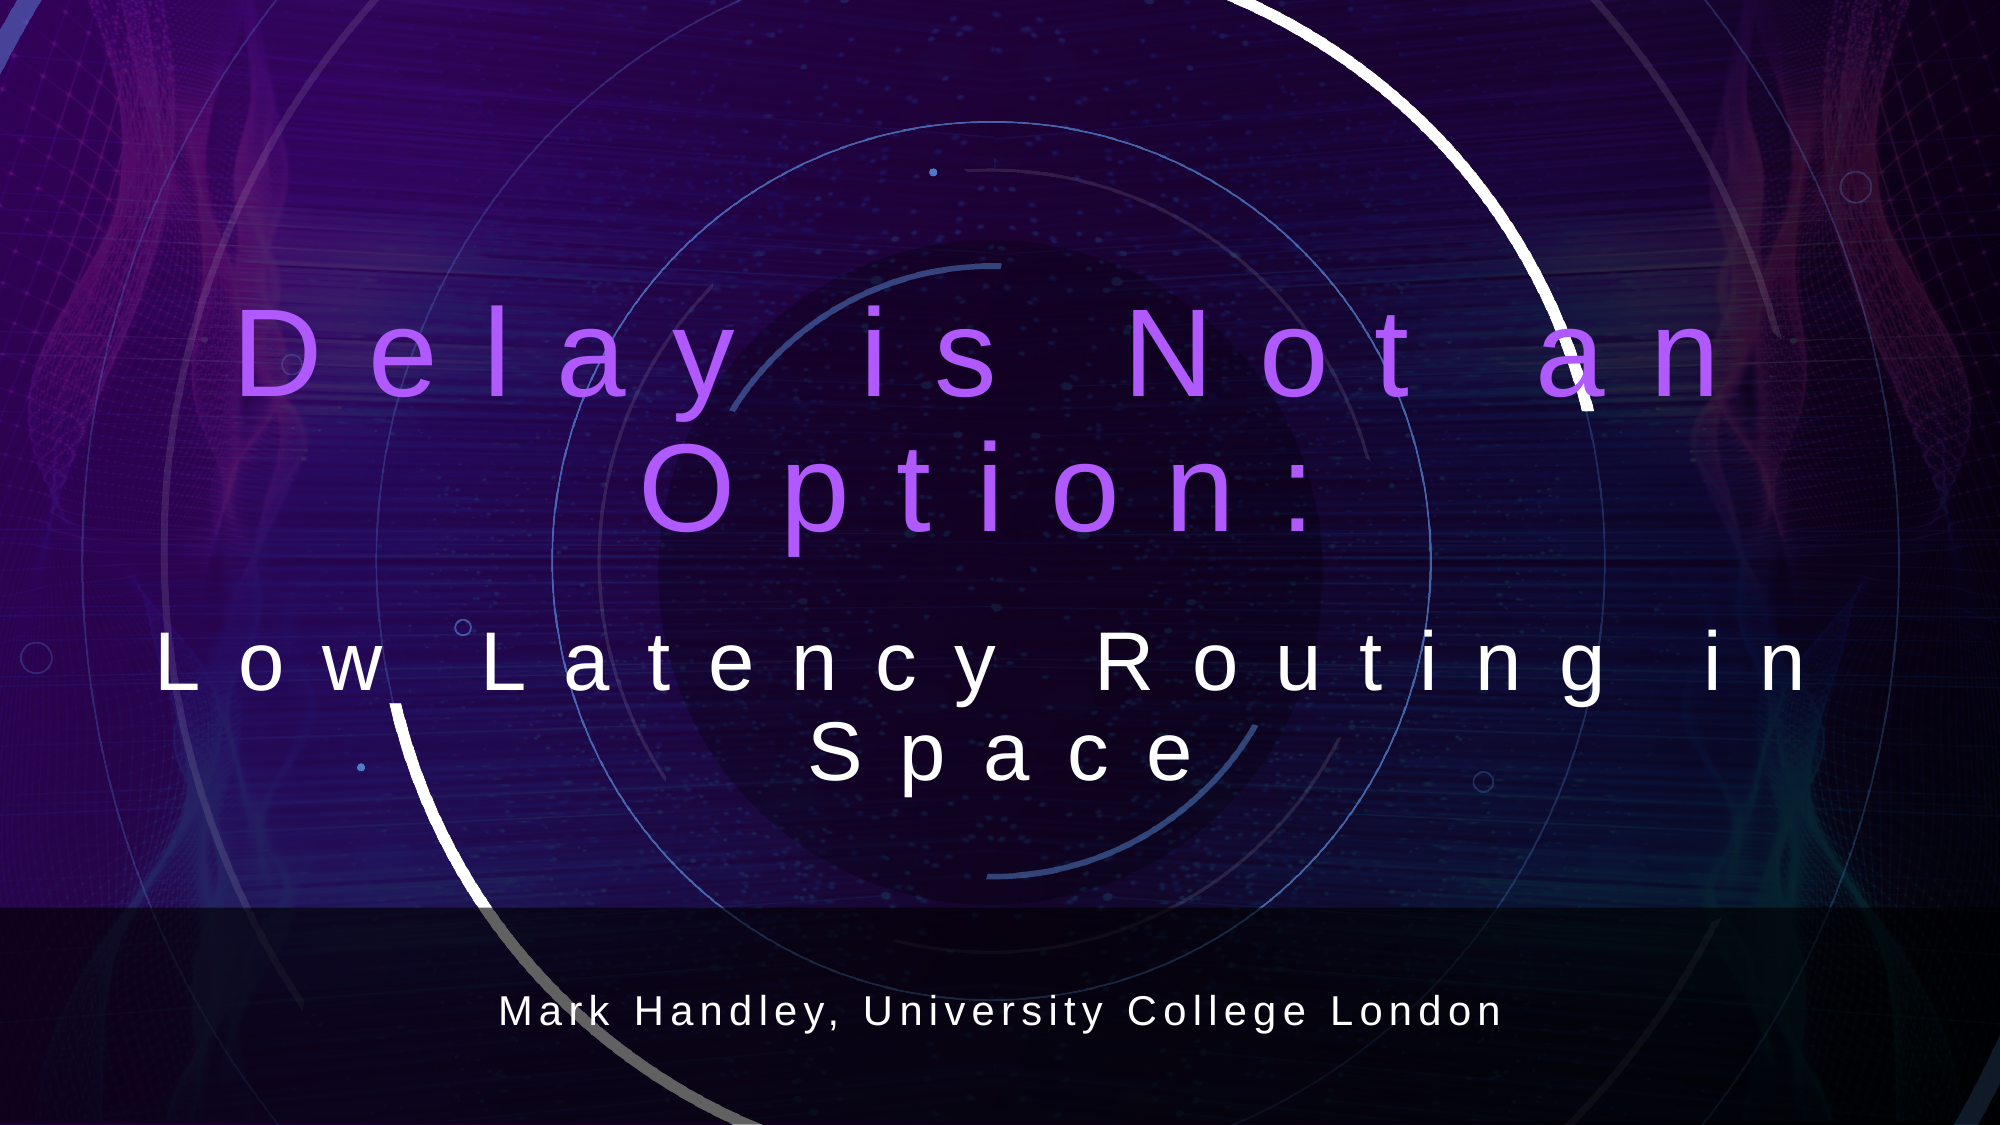

# Delay is Not an Option:
Low Latency Routing in Space
Mark Handley, University College London